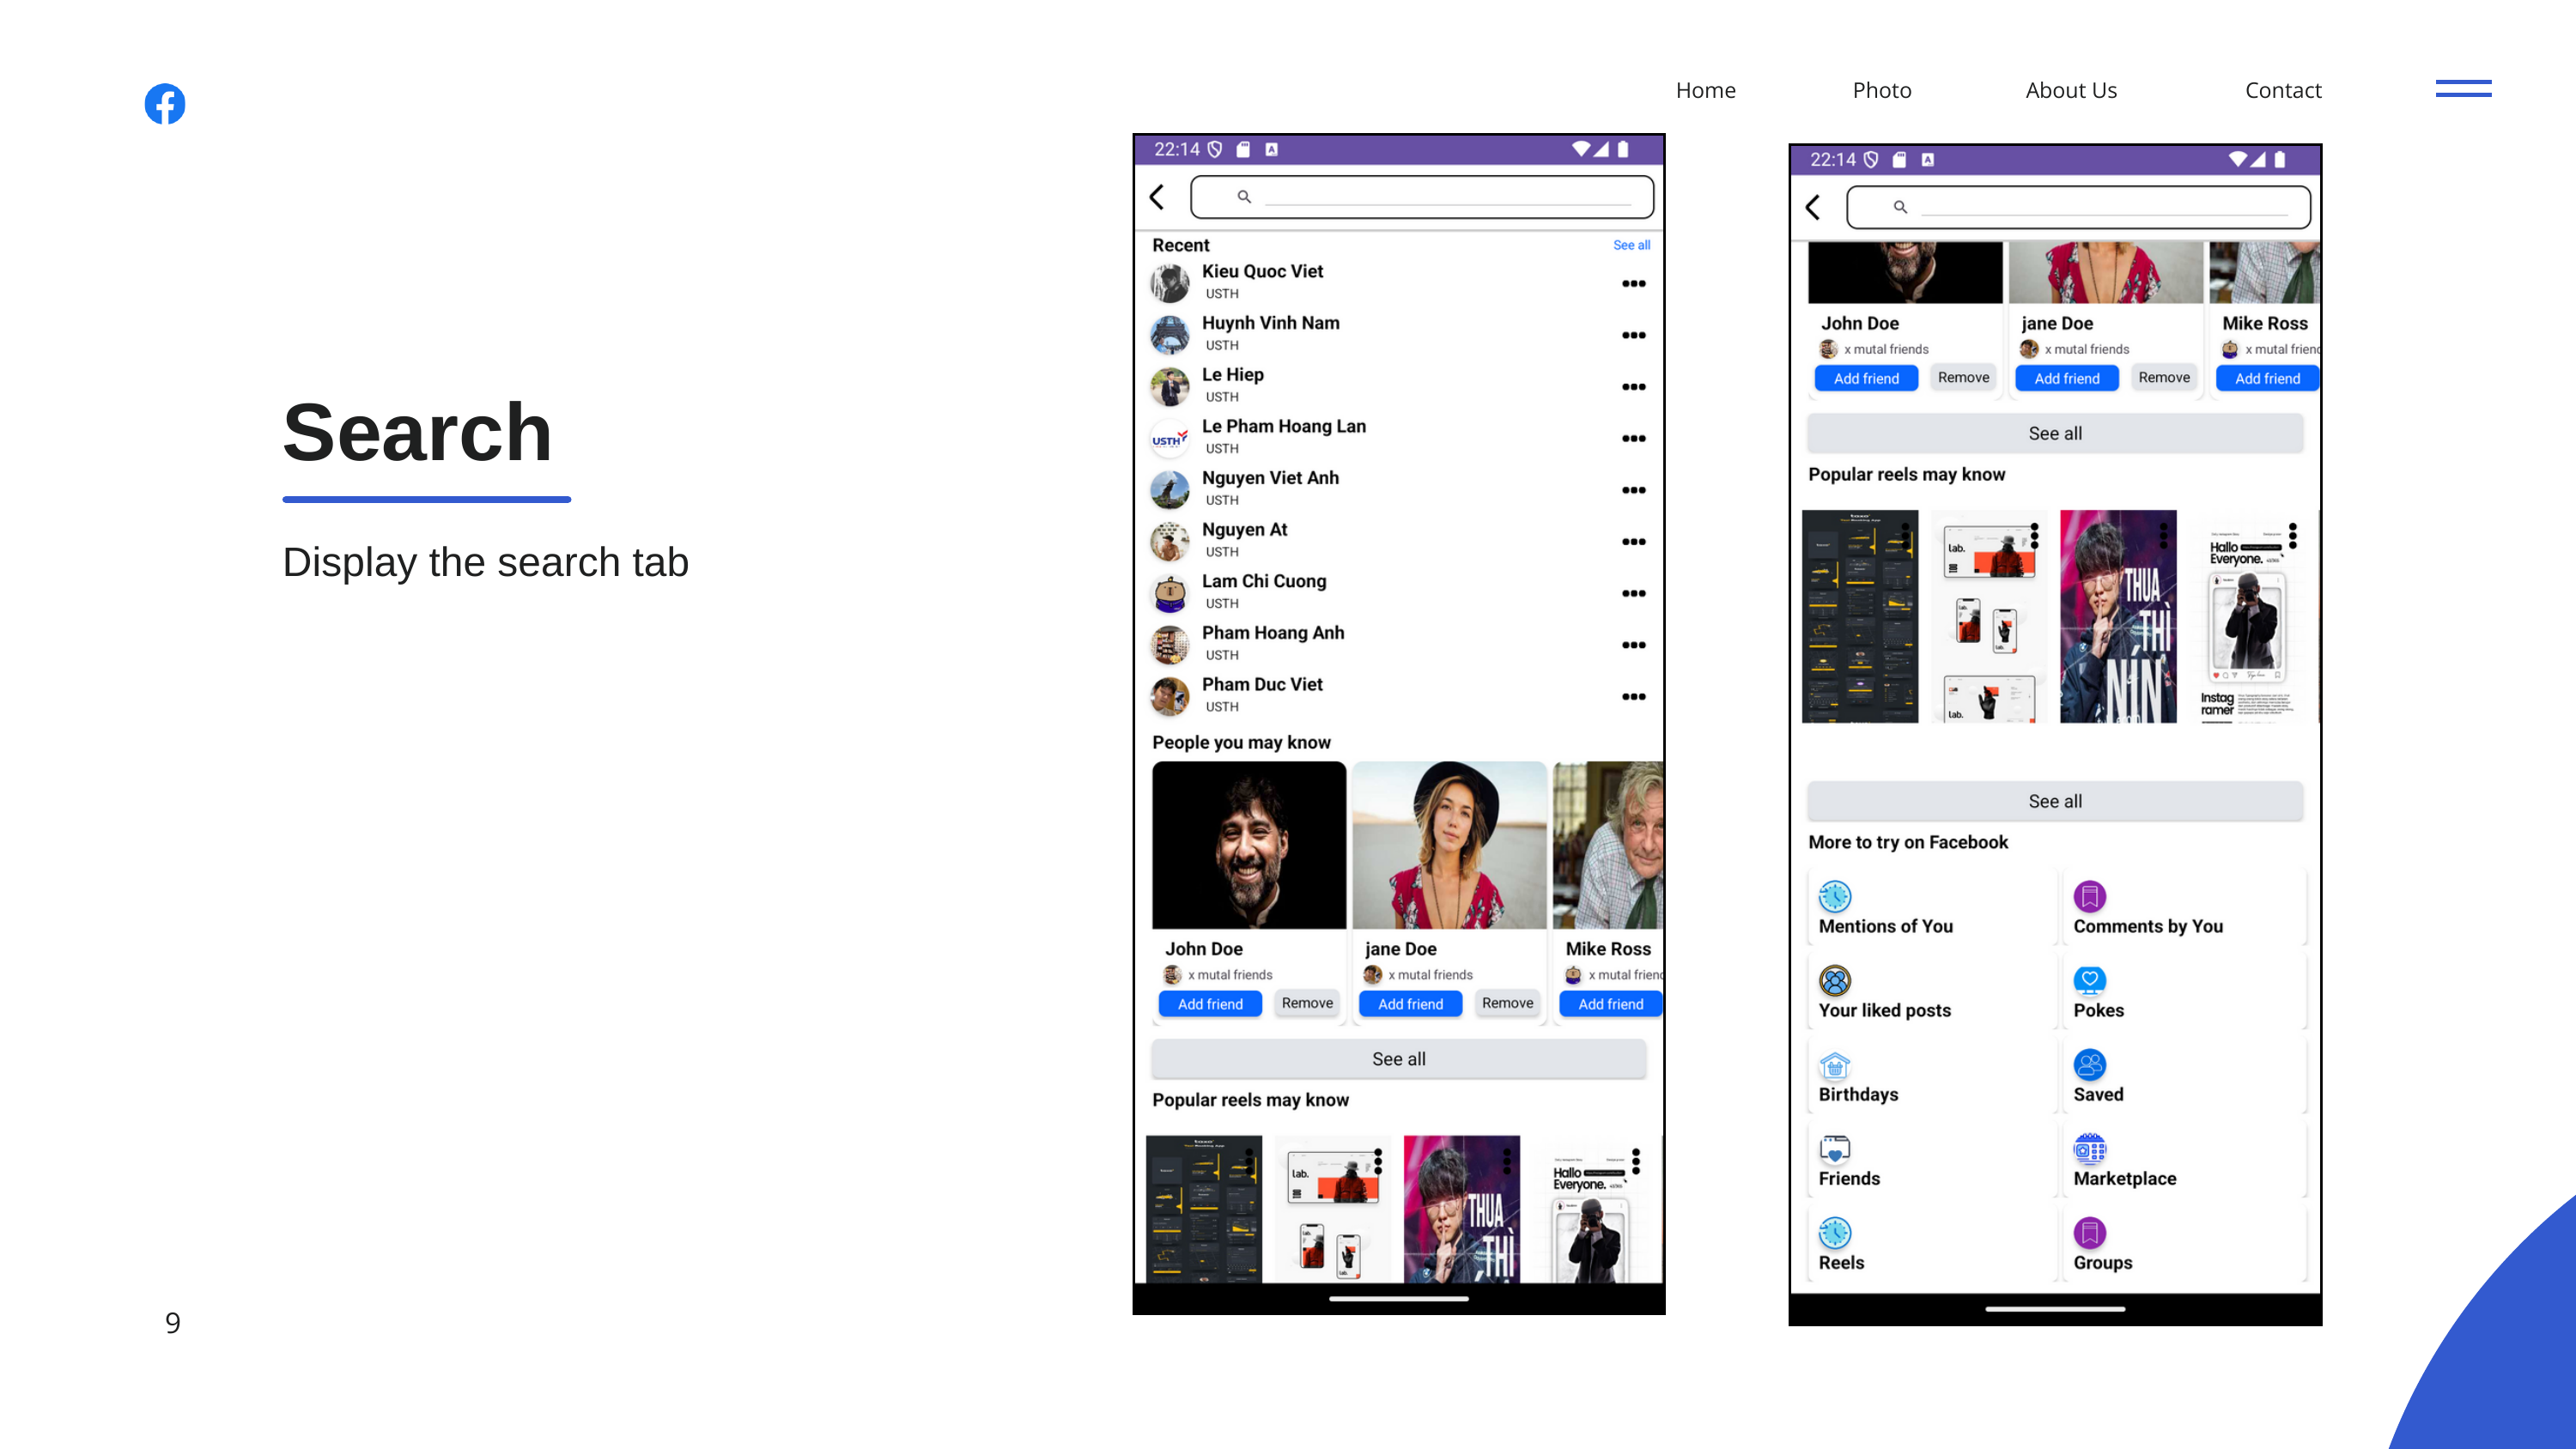

Home
Photo
About Us
Contact

Search

Display the search tab

9